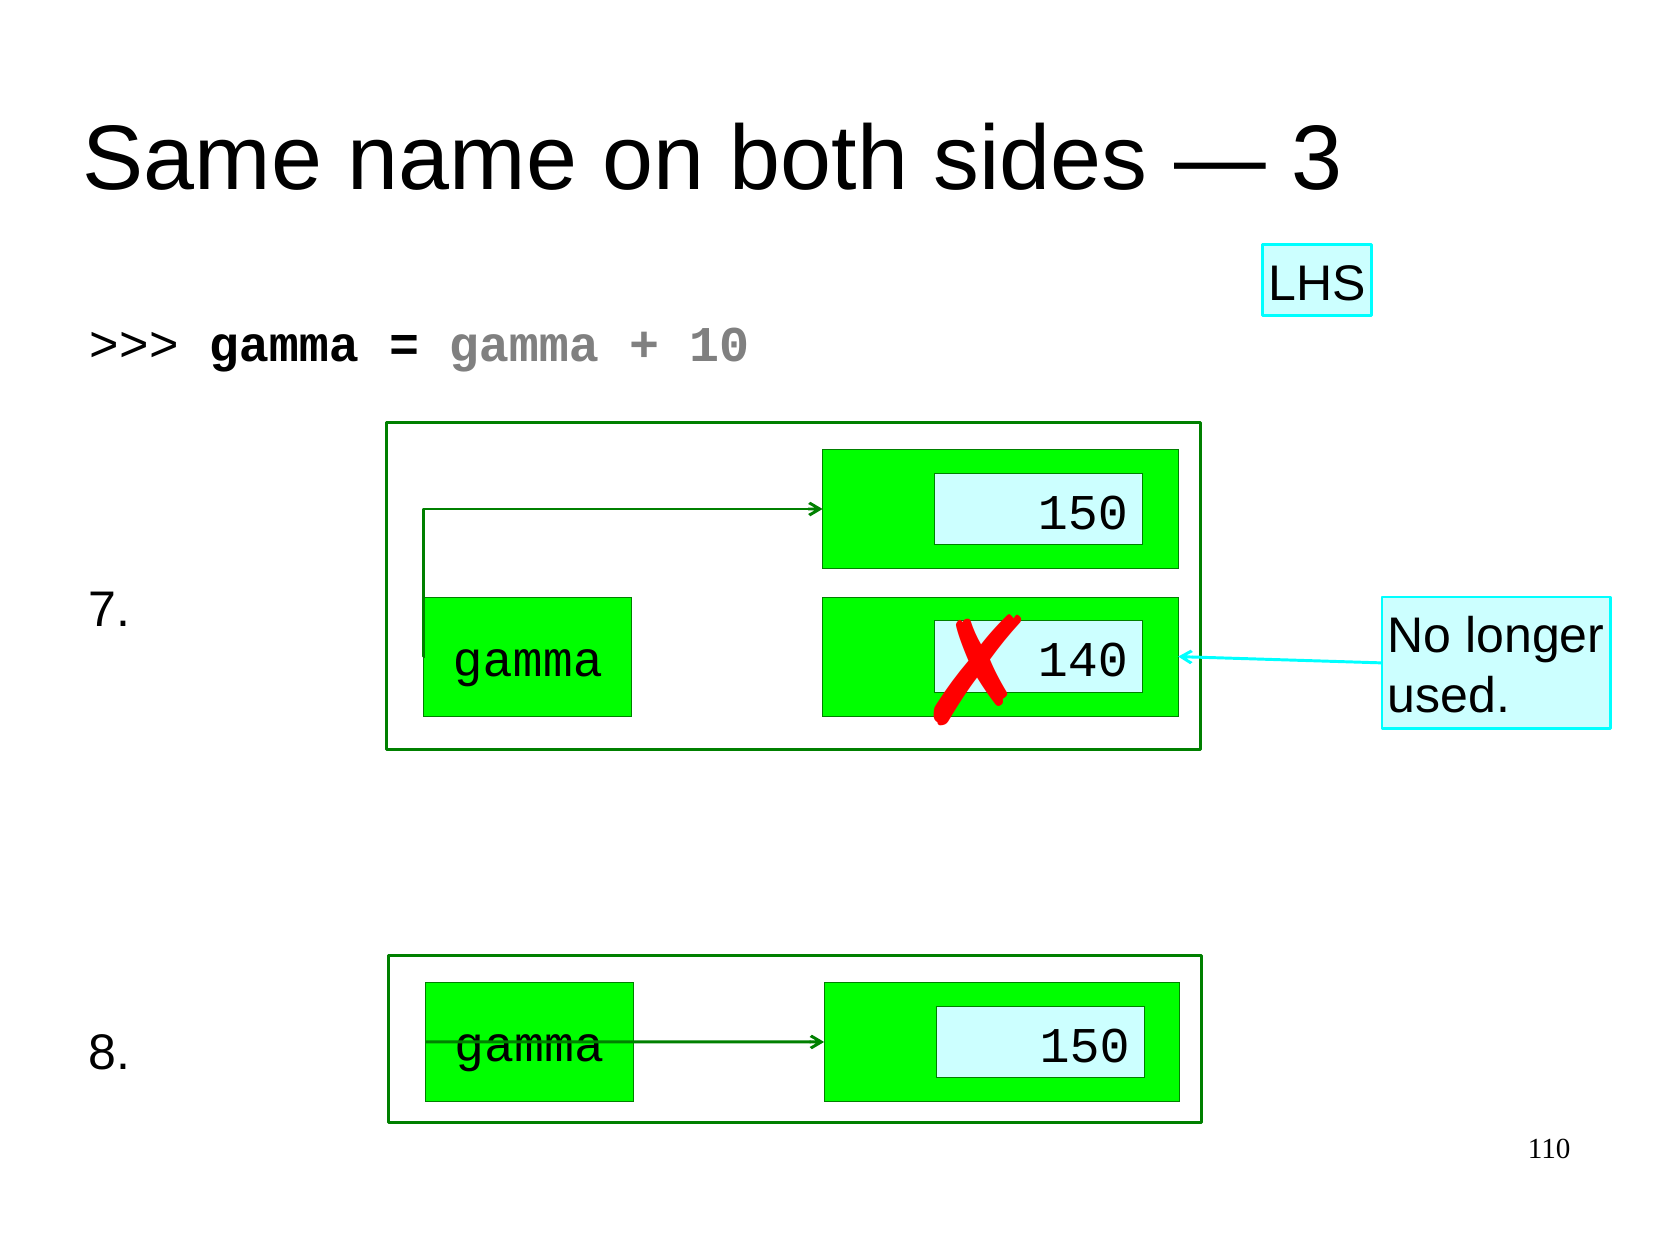

Same name on both sides — 3
LHS
>>>
gamma = gamma + 10

int
150
✗
7.
int
140
No longer
used.
gamma

gamma
int
150
8.
110